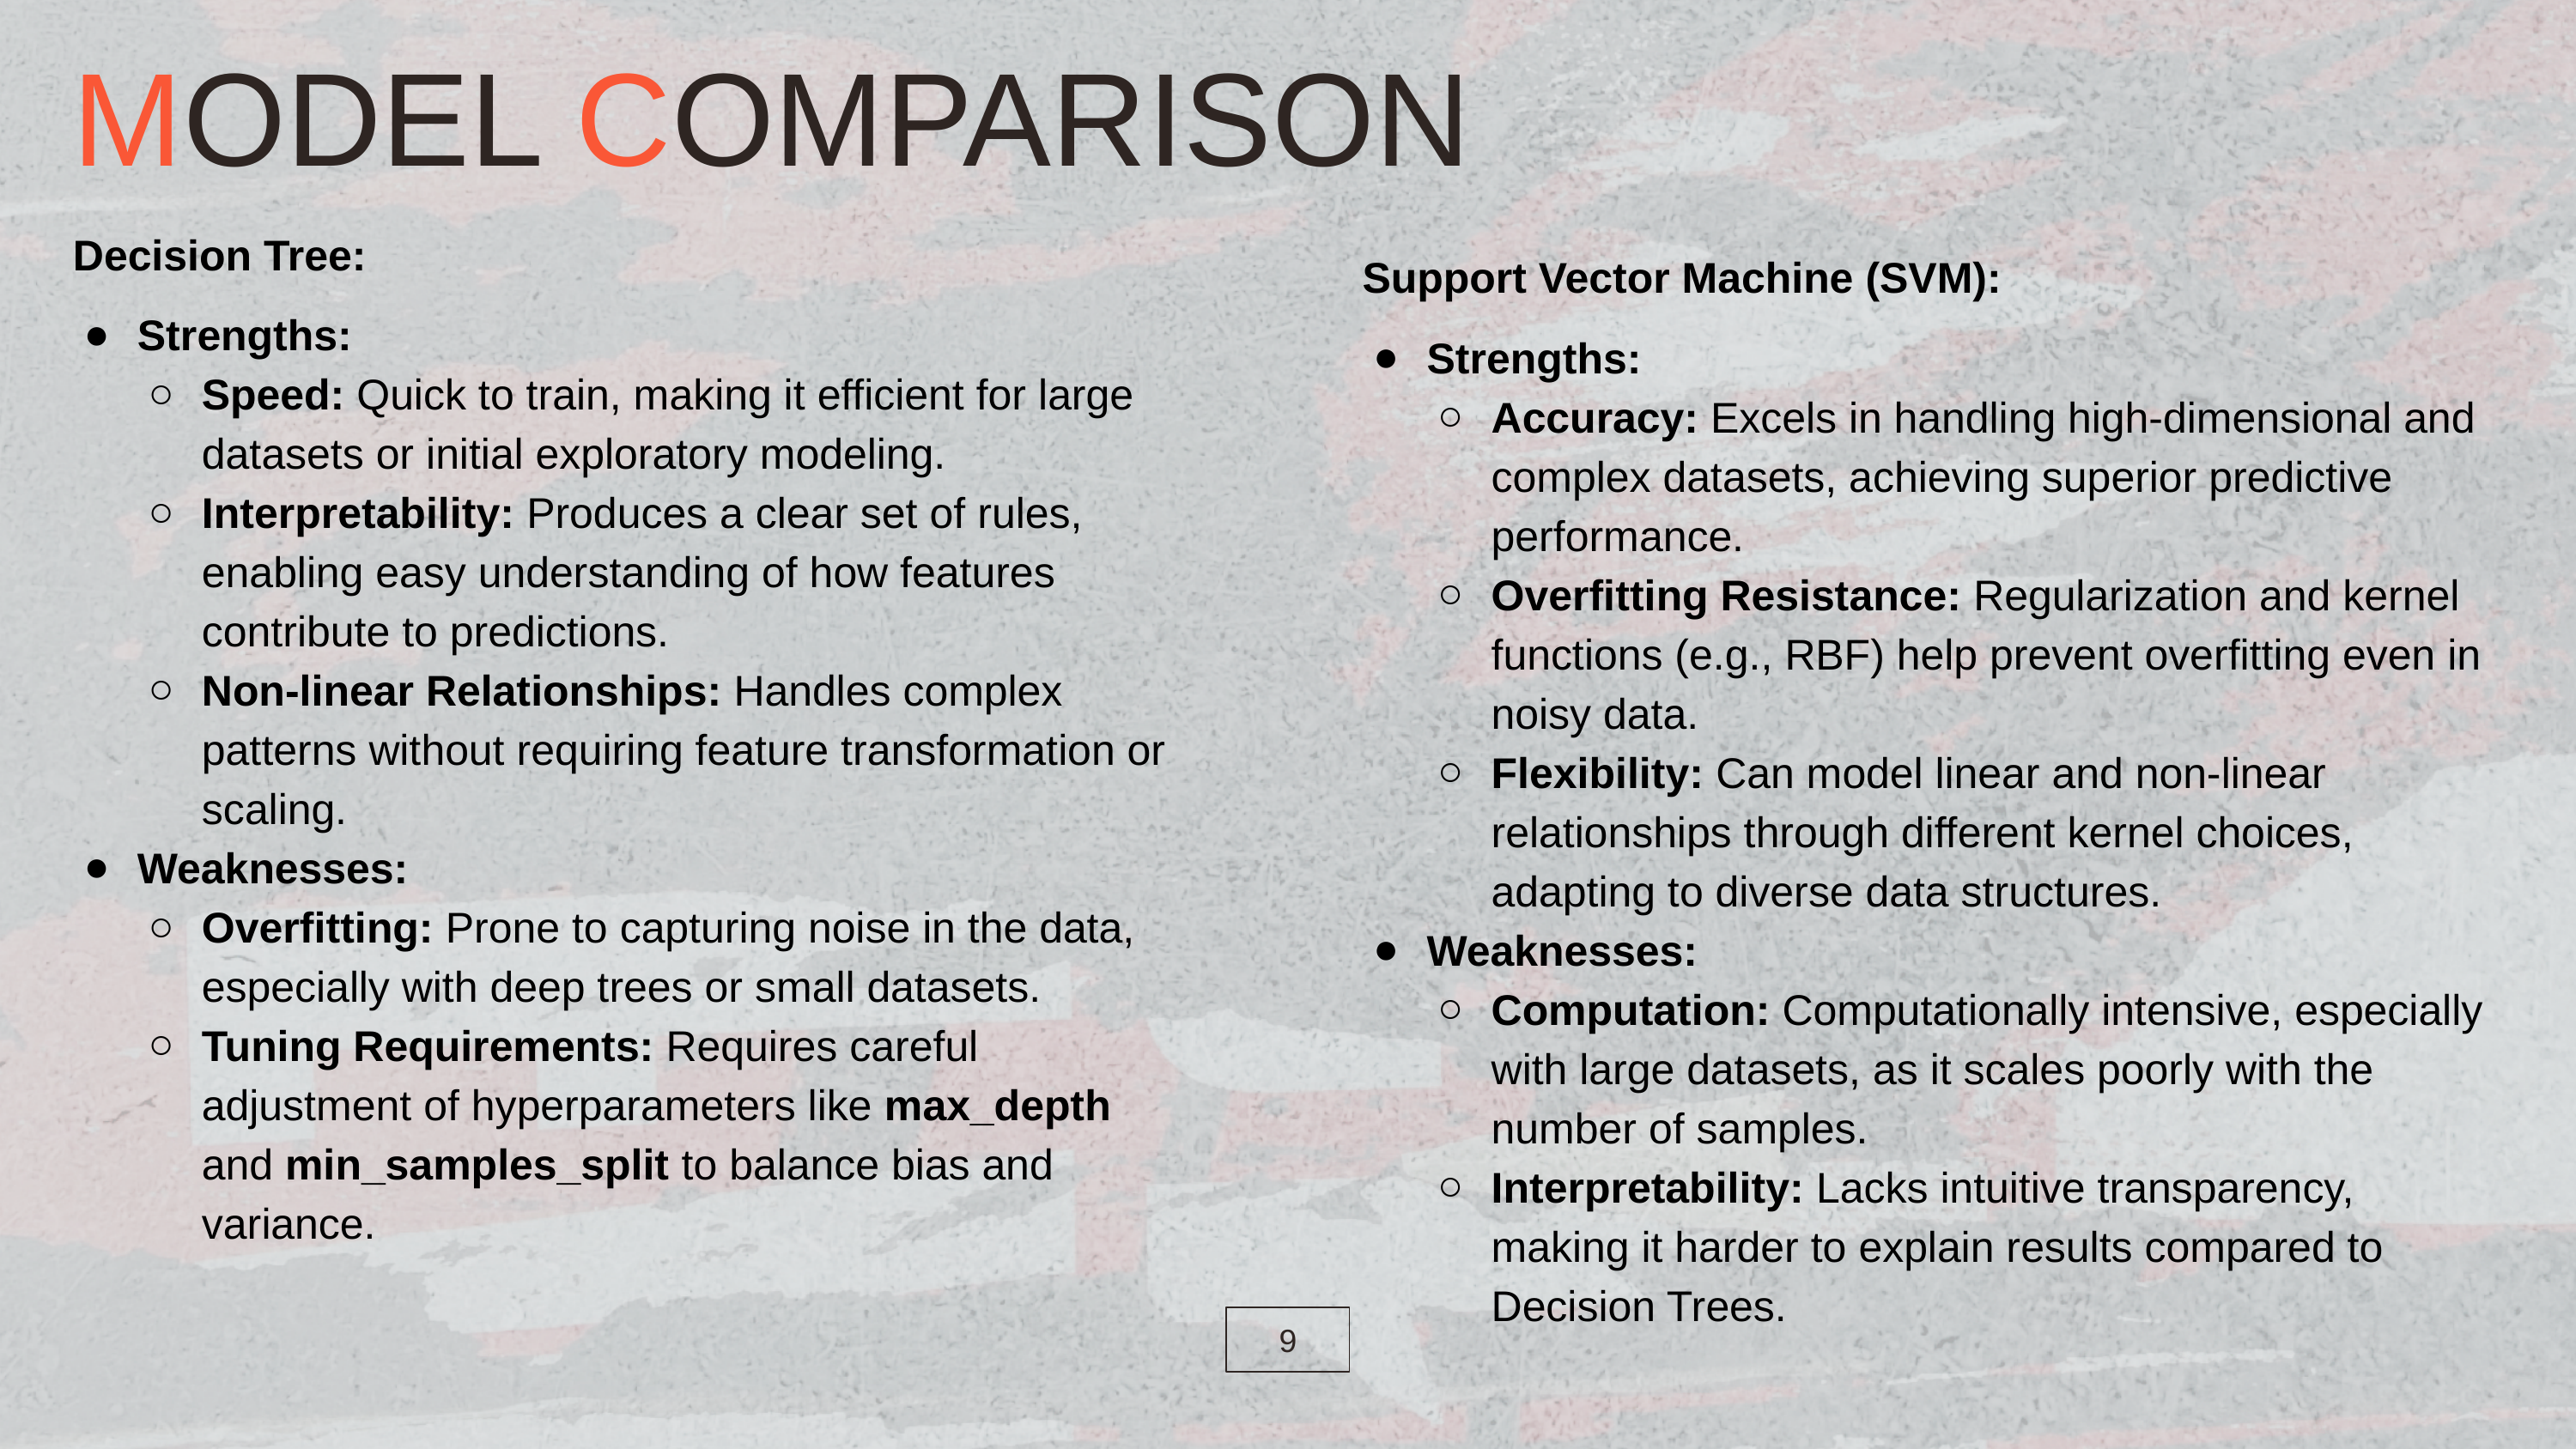

MODEL COMPARISON
Decision Tree:
Strengths:
Speed: Quick to train, making it efficient for large datasets or initial exploratory modeling.
Interpretability: Produces a clear set of rules, enabling easy understanding of how features contribute to predictions.
Non-linear Relationships: Handles complex patterns without requiring feature transformation or scaling.
Weaknesses:
Overfitting: Prone to capturing noise in the data, especially with deep trees or small datasets.
Tuning Requirements: Requires careful adjustment of hyperparameters like max_depth and min_samples_split to balance bias and variance.

Support Vector Machine (SVM):
Strengths:
Accuracy: Excels in handling high-dimensional and complex datasets, achieving superior predictive performance.
Overfitting Resistance: Regularization and kernel functions (e.g., RBF) help prevent overfitting even in noisy data.
Flexibility: Can model linear and non-linear relationships through different kernel choices, adapting to diverse data structures.
Weaknesses:
Computation: Computationally intensive, especially with large datasets, as it scales poorly with the number of samples.
Interpretability: Lacks intuitive transparency, making it harder to explain results compared to Decision Trees.

9